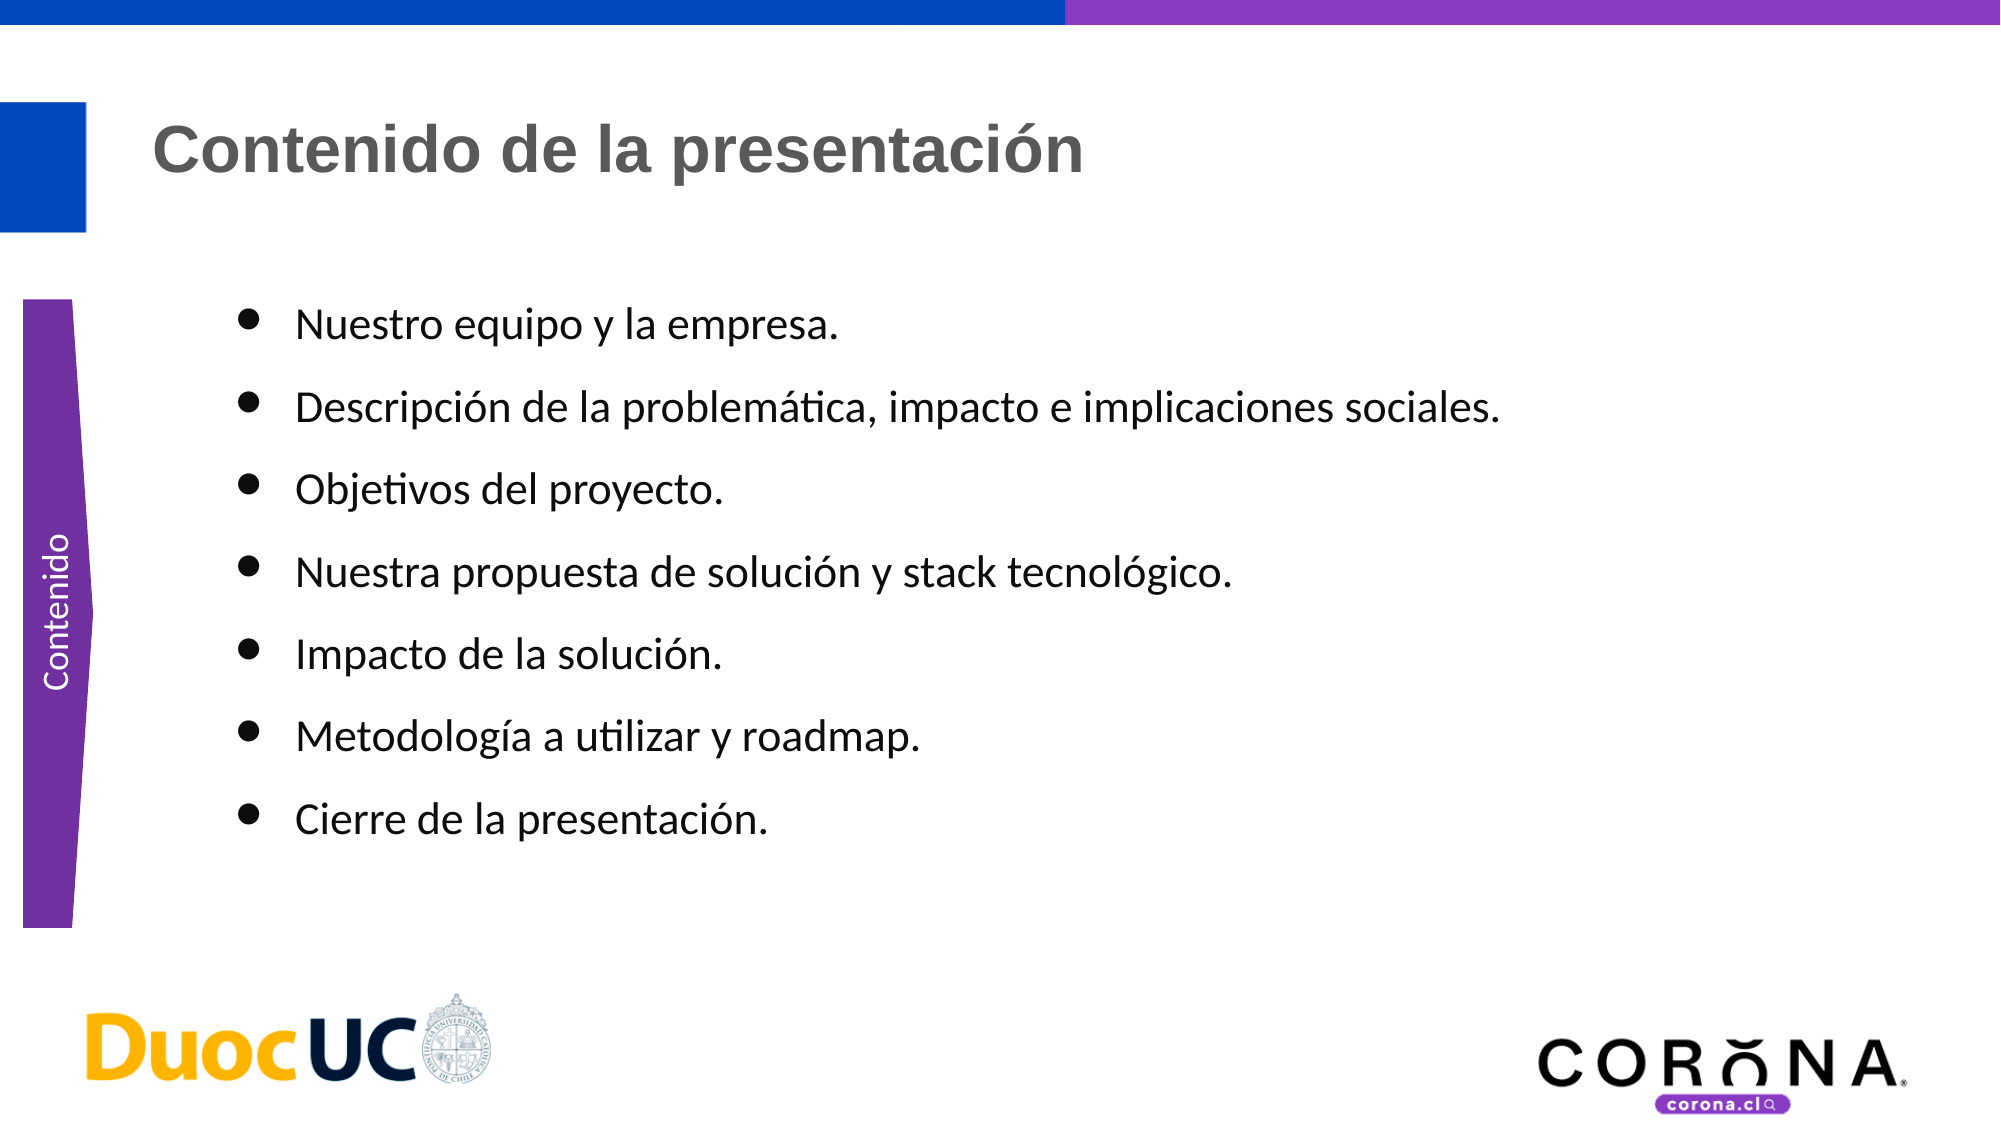

# Contenido de la presentación
Nuestro equipo y la empresa.
Descripción de la problemática, impacto e implicaciones sociales.
Objetivos del proyecto.
Nuestra propuesta de solución y stack tecnológico.
Impacto de la solución.
Metodología a utilizar y roadmap.
Cierre de la presentación.

Contenido
Propósito
2